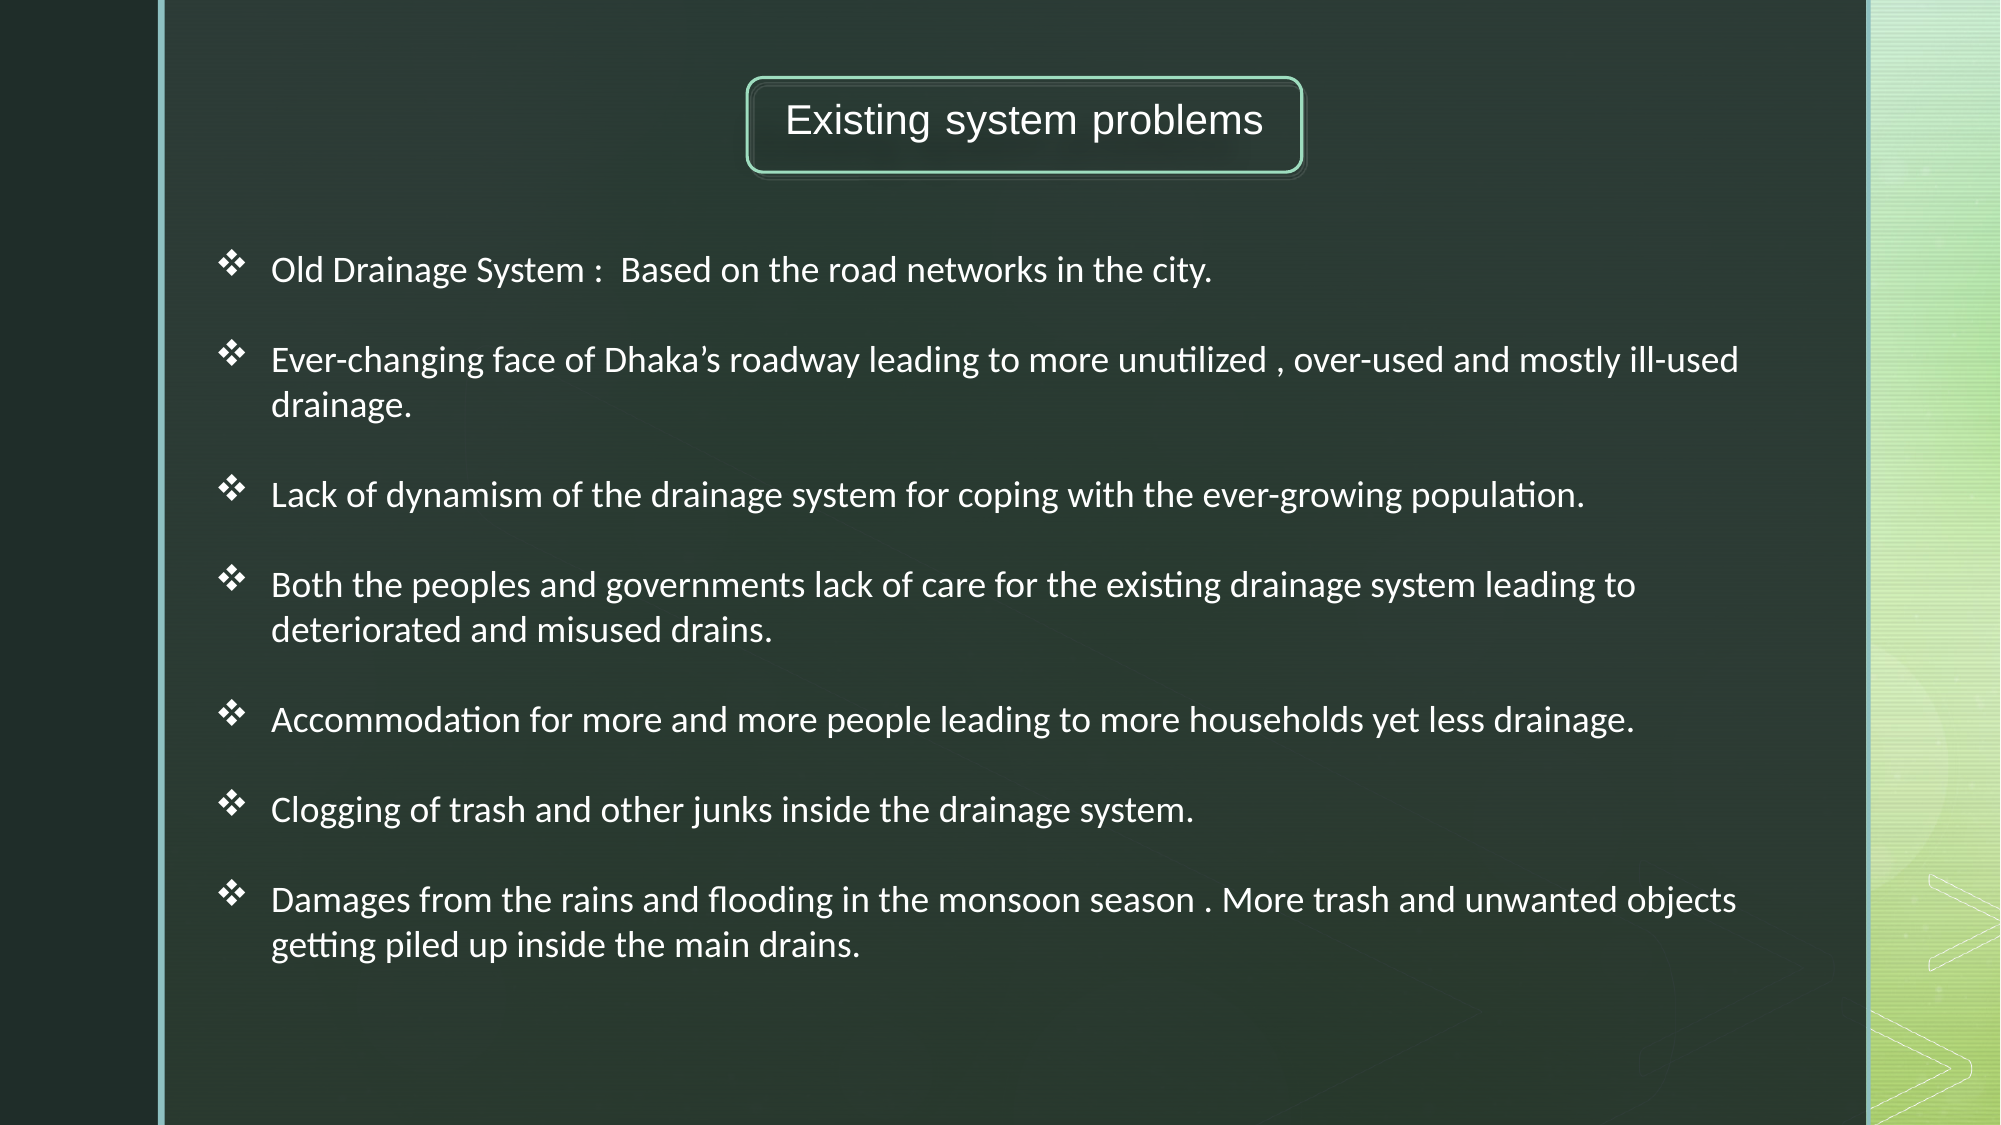

Existing system problems

Old Drainage System :  Based on the road networks in the city.

Ever-changing face of Dhaka’s roadway leading to more unutilized , over-used and mostly ill-used drainage.

Lack of dynamism of the drainage system for coping with the ever-growing population.

Both the peoples and governments lack of care for the existing drainage system leading to deteriorated and misused drains.

Accommodation for more and more people leading to more households yet less drainage.

Clogging of trash and other junks inside the drainage system.

Damages from the rains and flooding in the monsoon season . More trash and unwanted objects getting piled up inside the main drains.